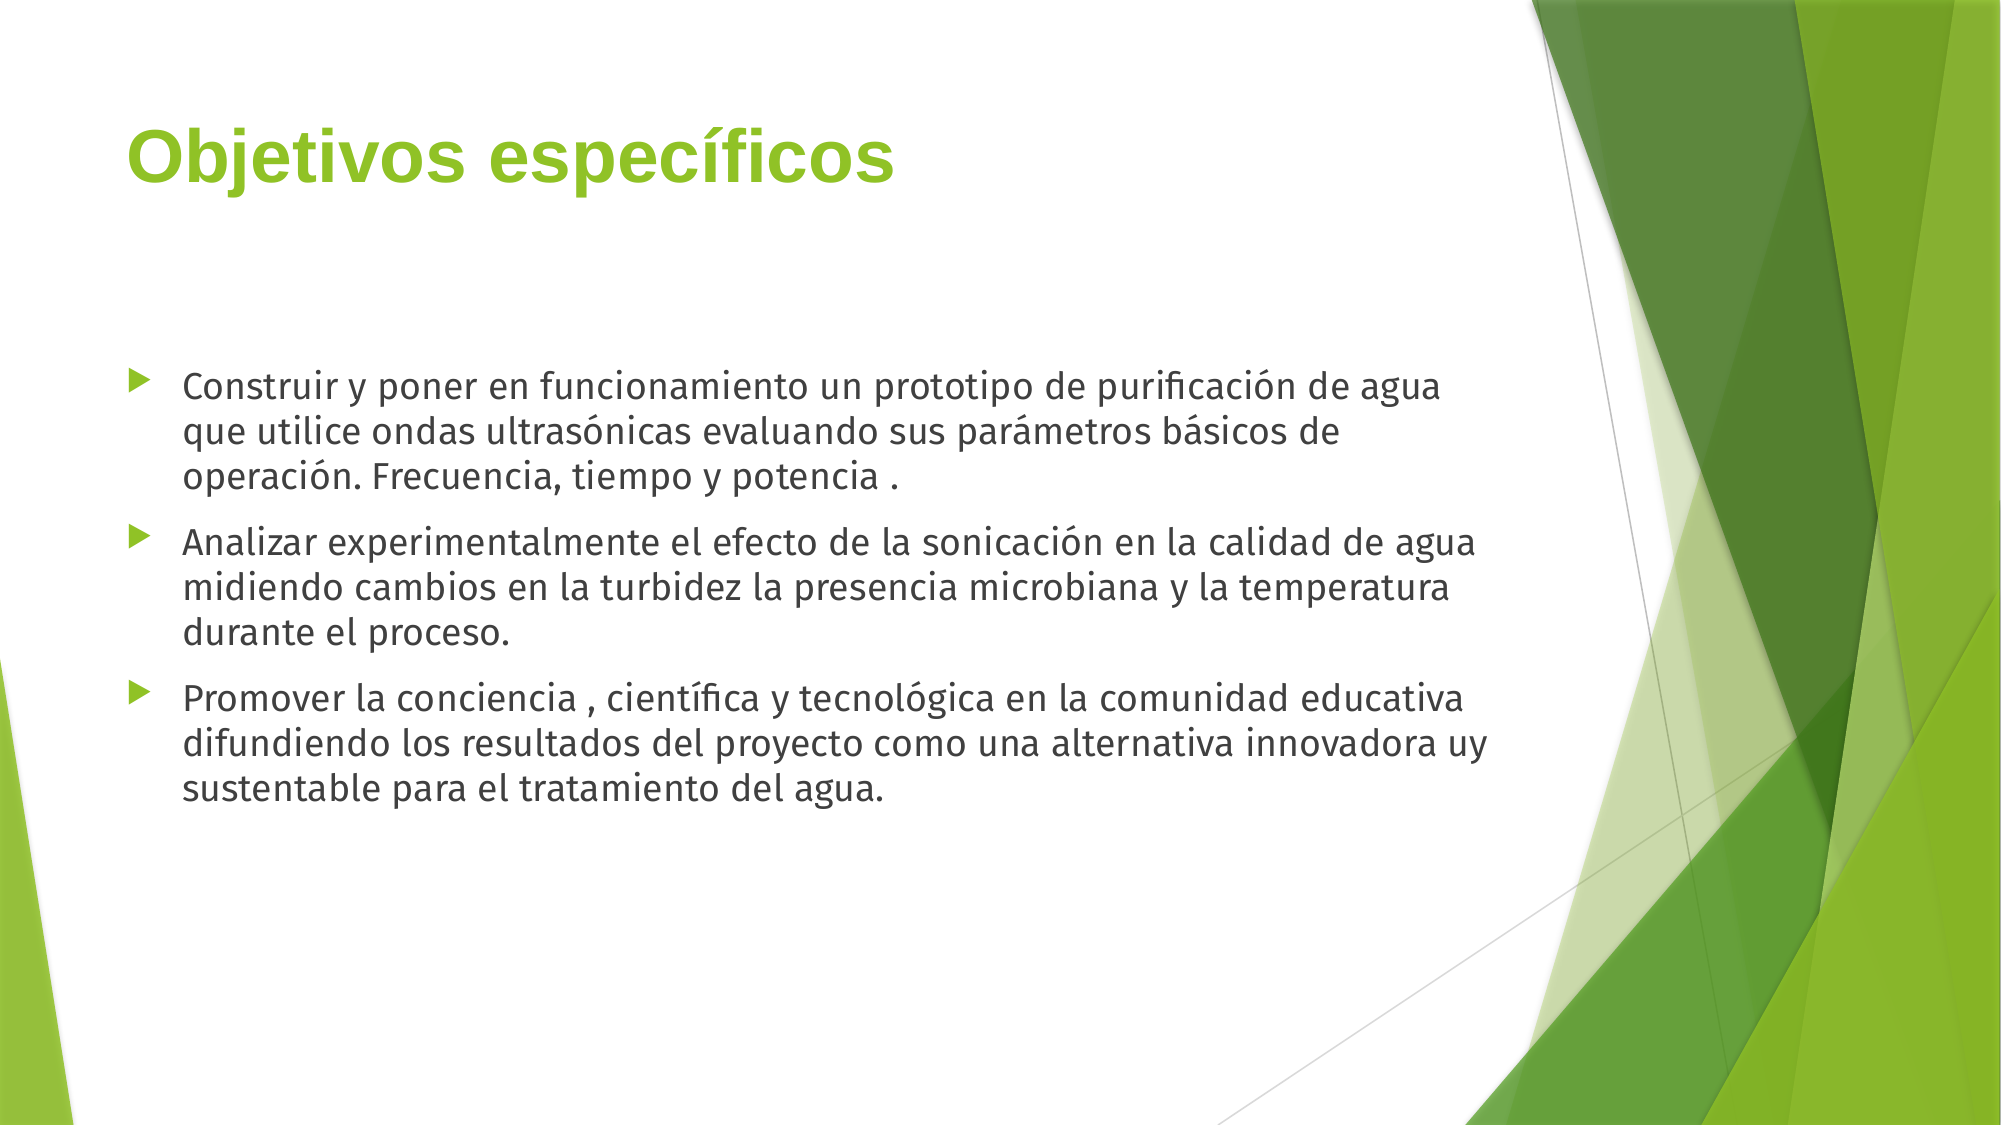

# Objetivos específicos
Construir y poner en funcionamiento un prototipo de purificación de agua que utilice ondas ultrasónicas evaluando sus parámetros básicos de operación. Frecuencia, tiempo y potencia .
Analizar experimentalmente el efecto de la sonicación en la calidad de agua midiendo cambios en la turbidez la presencia microbiana y la temperatura durante el proceso.
Promover la conciencia , científica y tecnológica en la comunidad educativa difundiendo los resultados del proyecto como una alternativa innovadora uy sustentable para el tratamiento del agua.